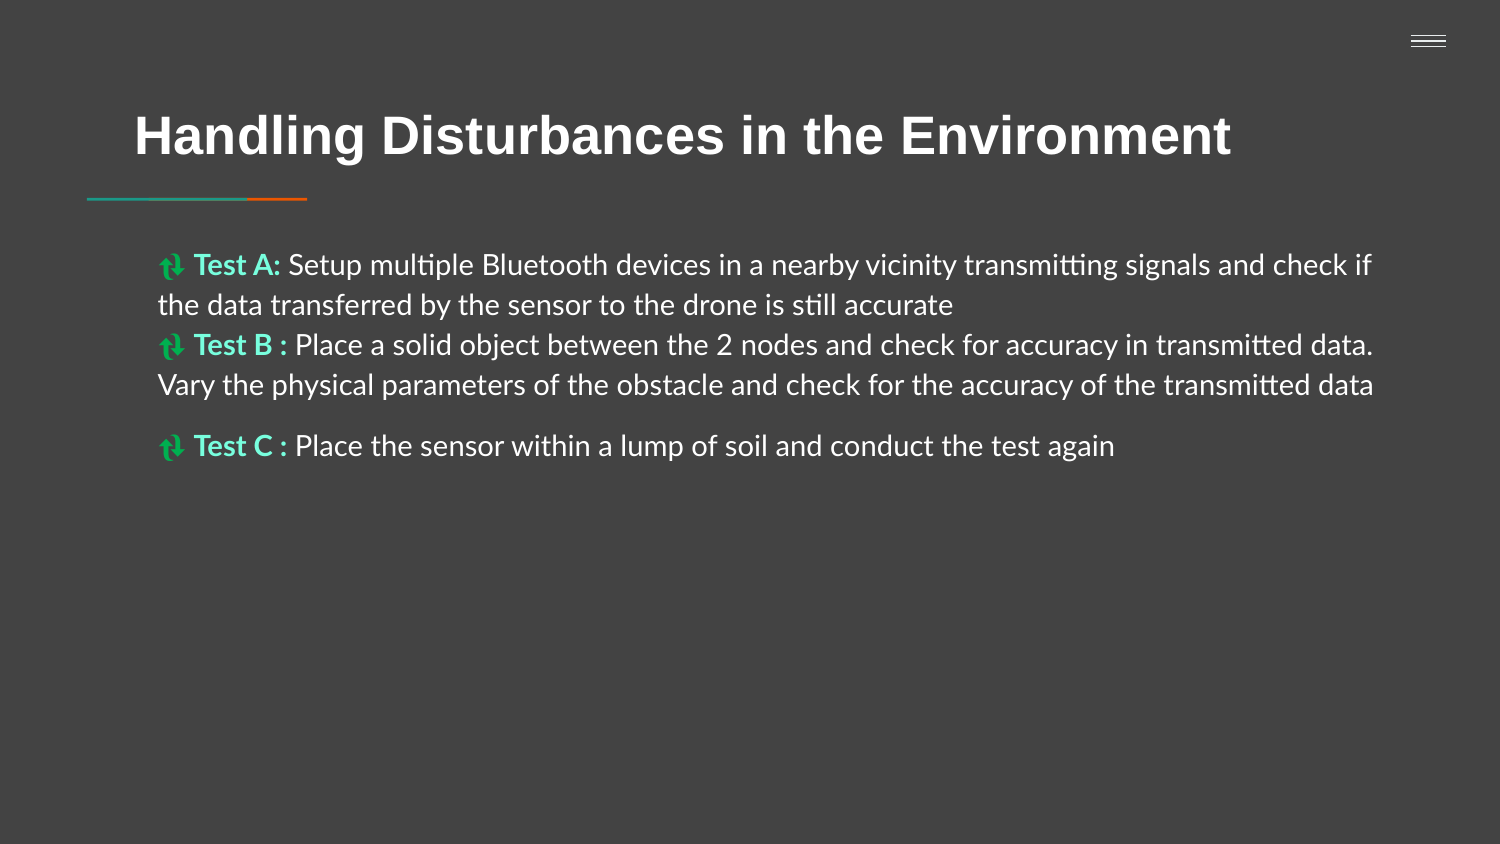

# Handling Disturbances in the Environment
🔃 Test A: Setup multiple Bluetooth devices in a nearby vicinity transmitting signals and check if the data transferred by the sensor to the drone is still accurate
🔃 Test B : Place a solid object between the 2 nodes and check for accuracy in transmitted data. Vary the physical parameters of the obstacle and check for the accuracy of the transmitted data
🔃 Test C : Place the sensor within a lump of soil and conduct the test again